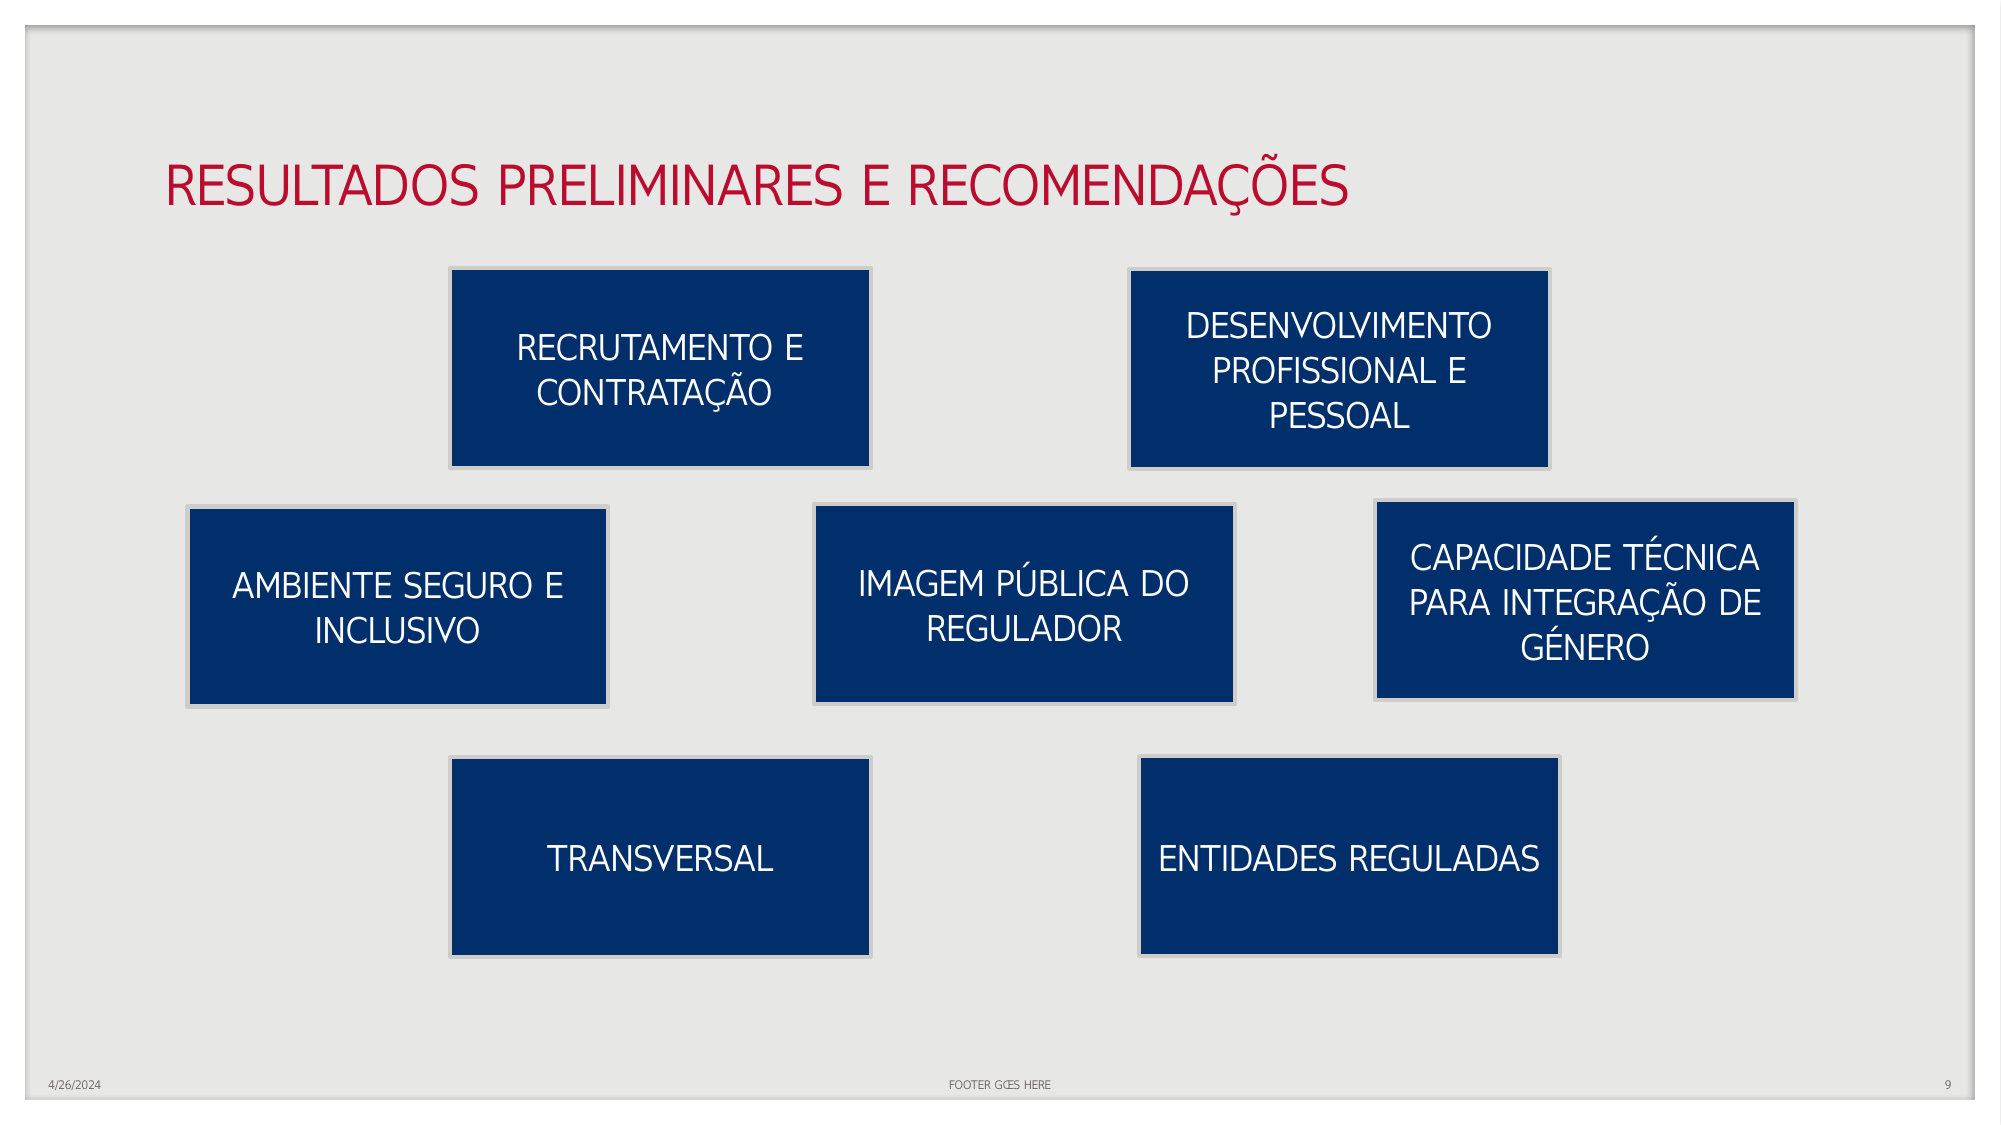

# RESULTADOS PRELIMINARES E RECOMENDAÇÕES
RECRUTAMENTO E CONTRATAÇÃO
DESENVOLVIMENTO PROFISSIONAL E PESSOAL
CAPACIDADE TÉCNICA PARA INTEGRAÇÃO DE GÉNERO
IMAGEM PÚBLICA DO REGULADOR
AMBIENTE SEGURO E INCLUSIVO
ENTIDADES REGULADAS
TRANSVERSAL
4/26/2024
FOOTER GOES HERE
9